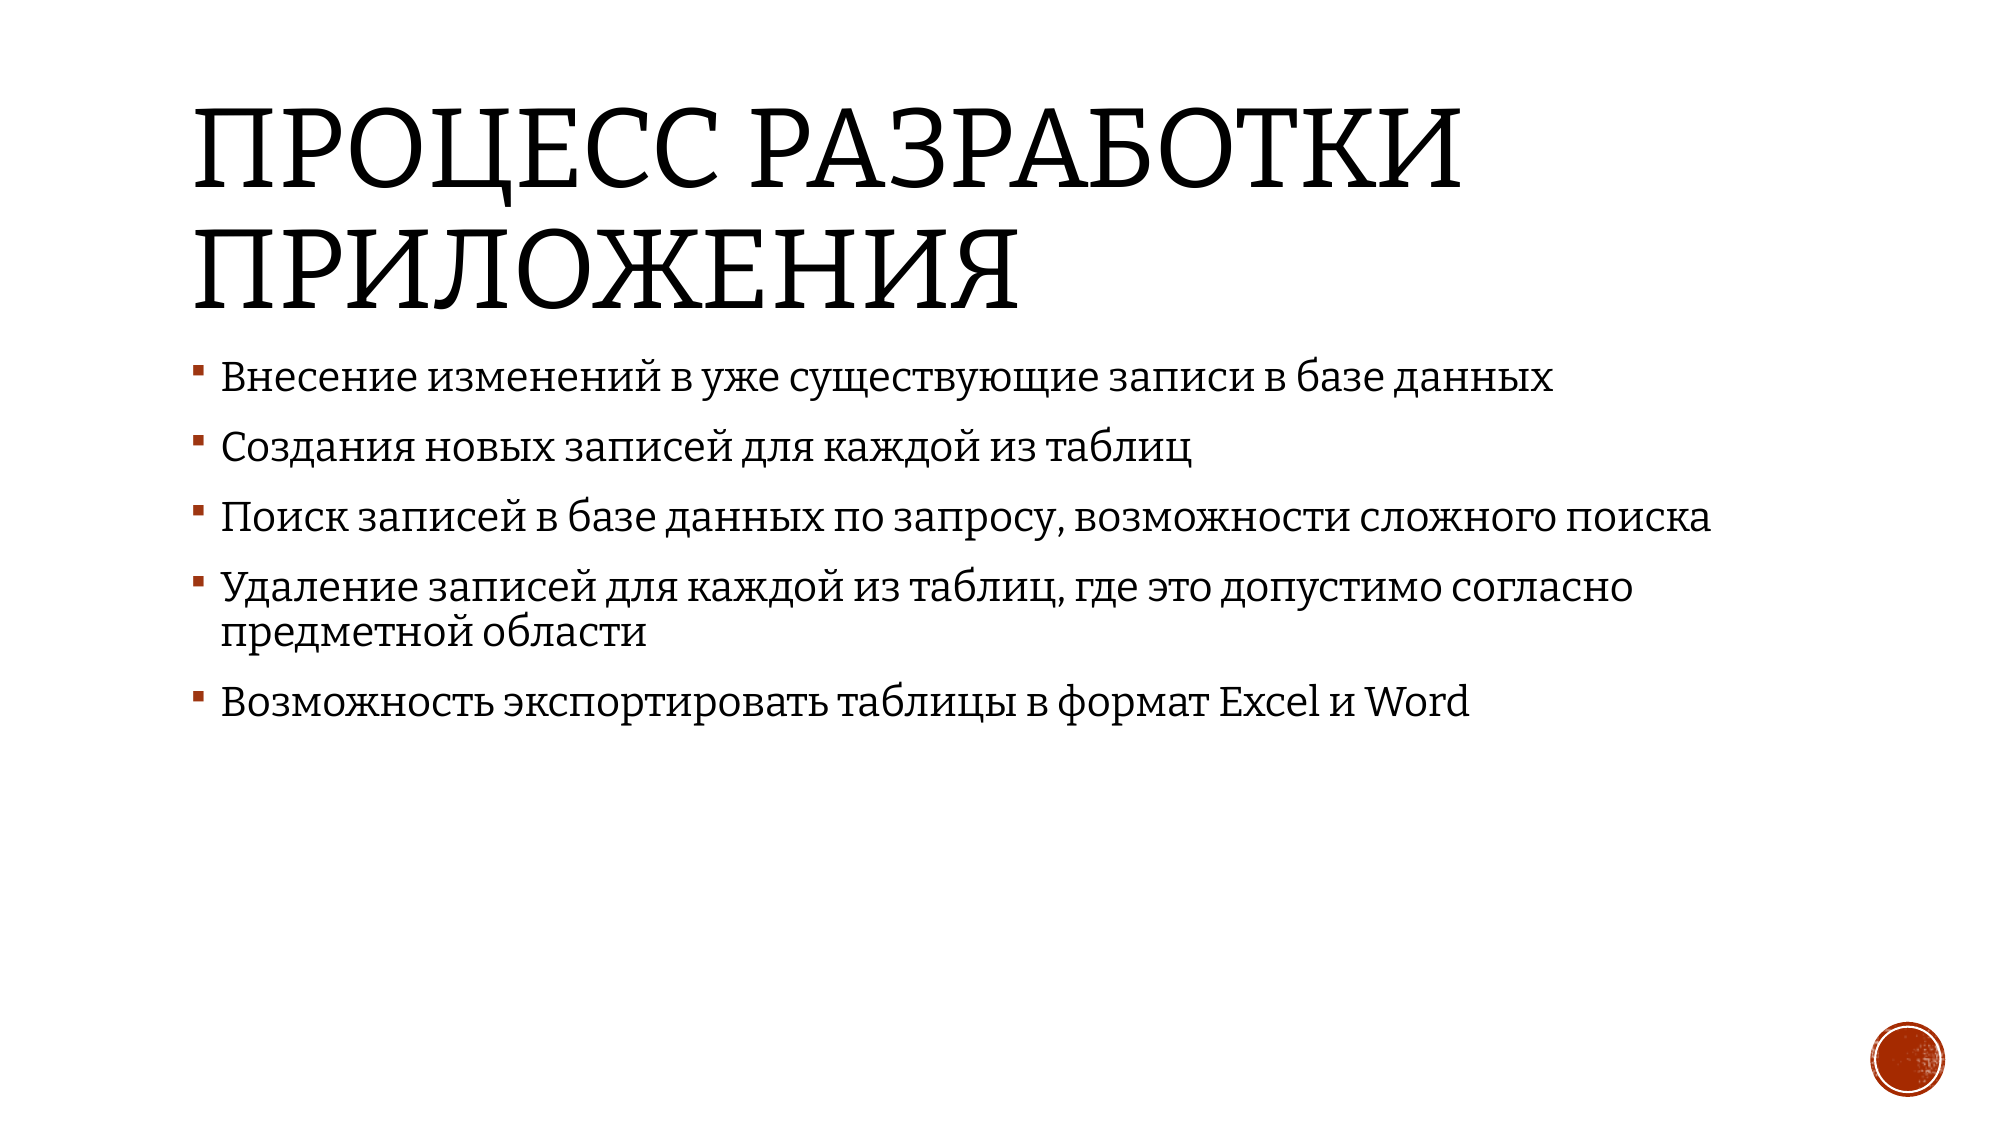

# Процесс разработки приложения
Внесение изменений в уже существующие записи в базе данных
Создания новых записей для каждой из таблиц
Поиск записей в базе данных по запросу, возможности сложного поиска
Удаление записей для каждой из таблиц, где это допустимо согласно предметной области
Возможность экспортировать таблицы в формат Excel и Word